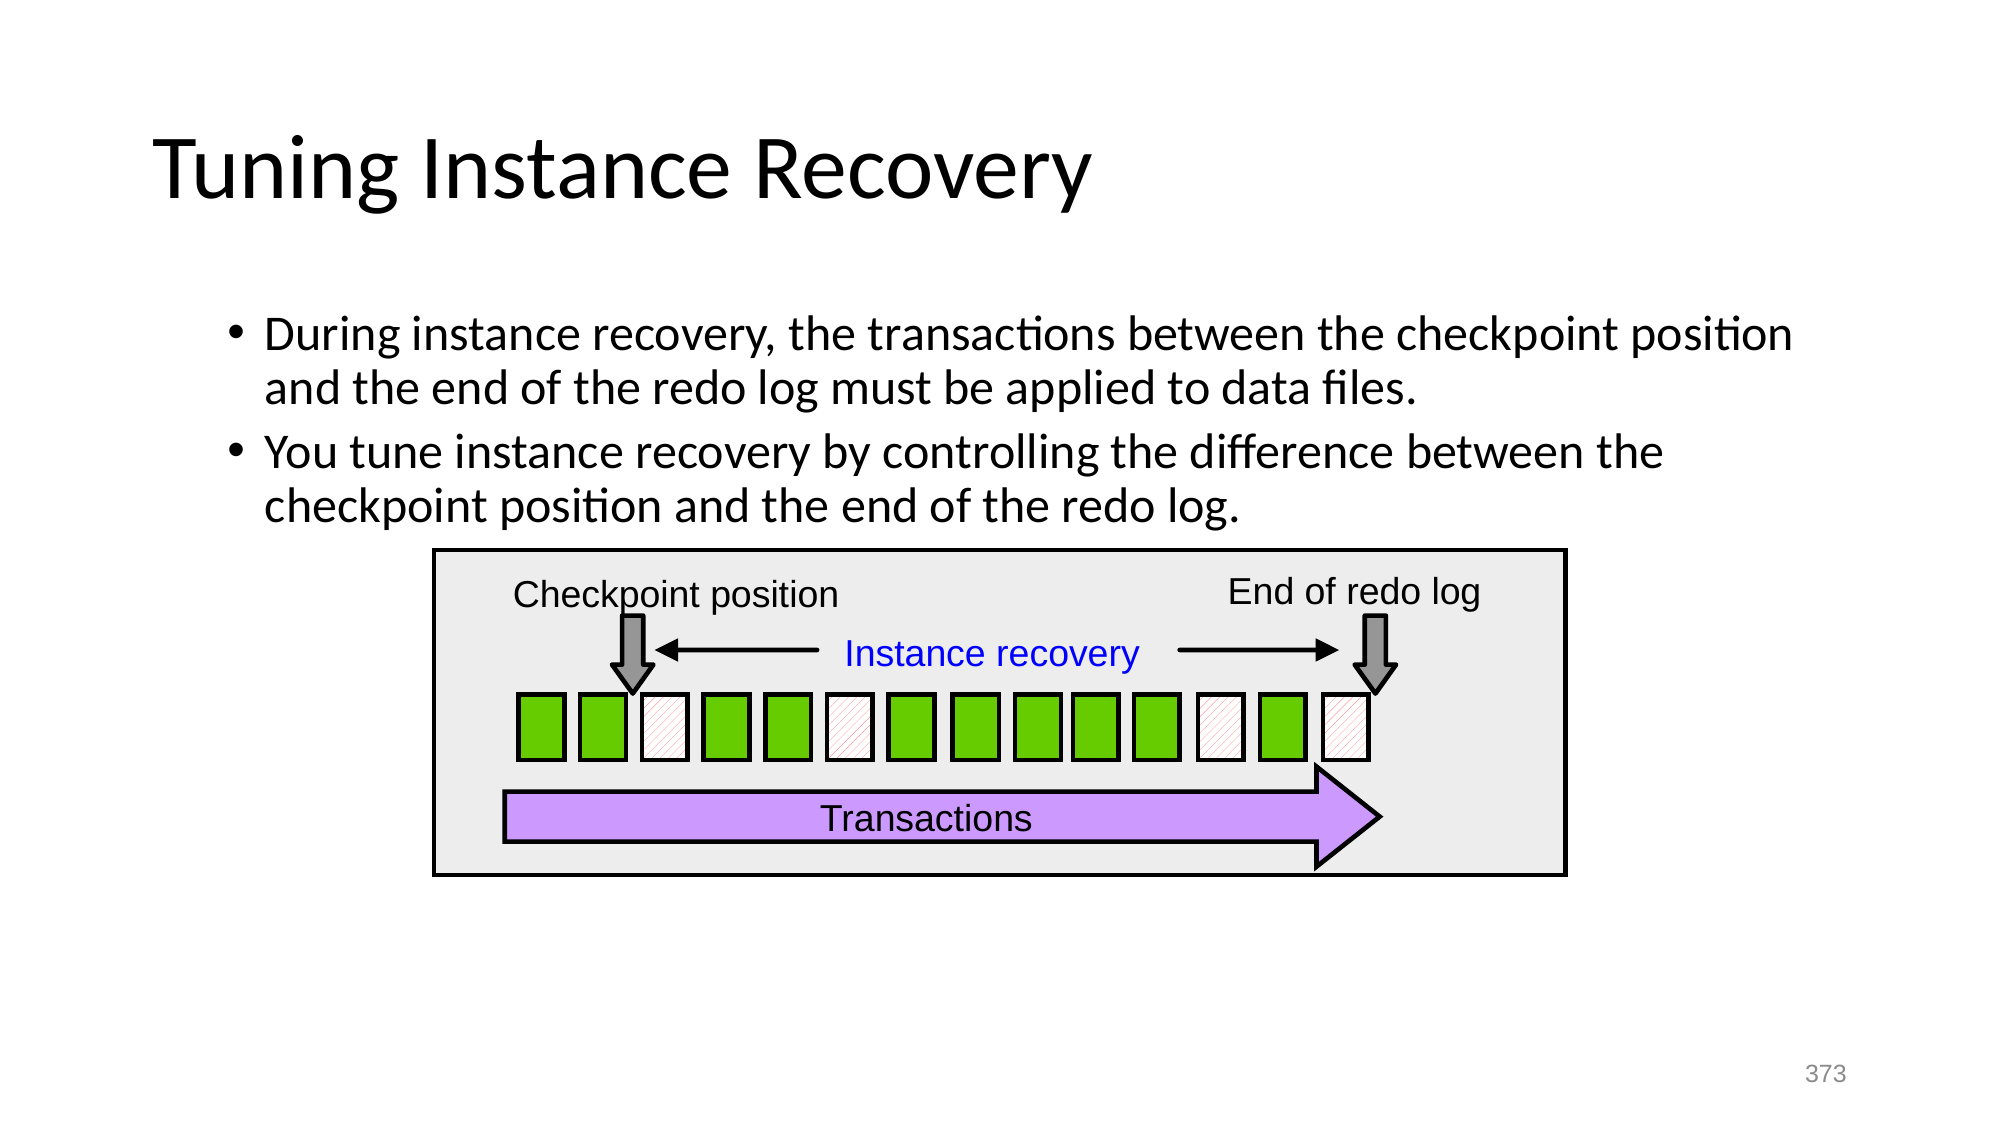

# Tuning Instance Recovery
During instance recovery, the transactions between the checkpoint position and the end of the redo log must be applied to data files.
You tune instance recovery by controlling the difference between the checkpoint position and the end of the redo log.

Checkpoint position
End of redo log

Instance recovery

Transactions
373